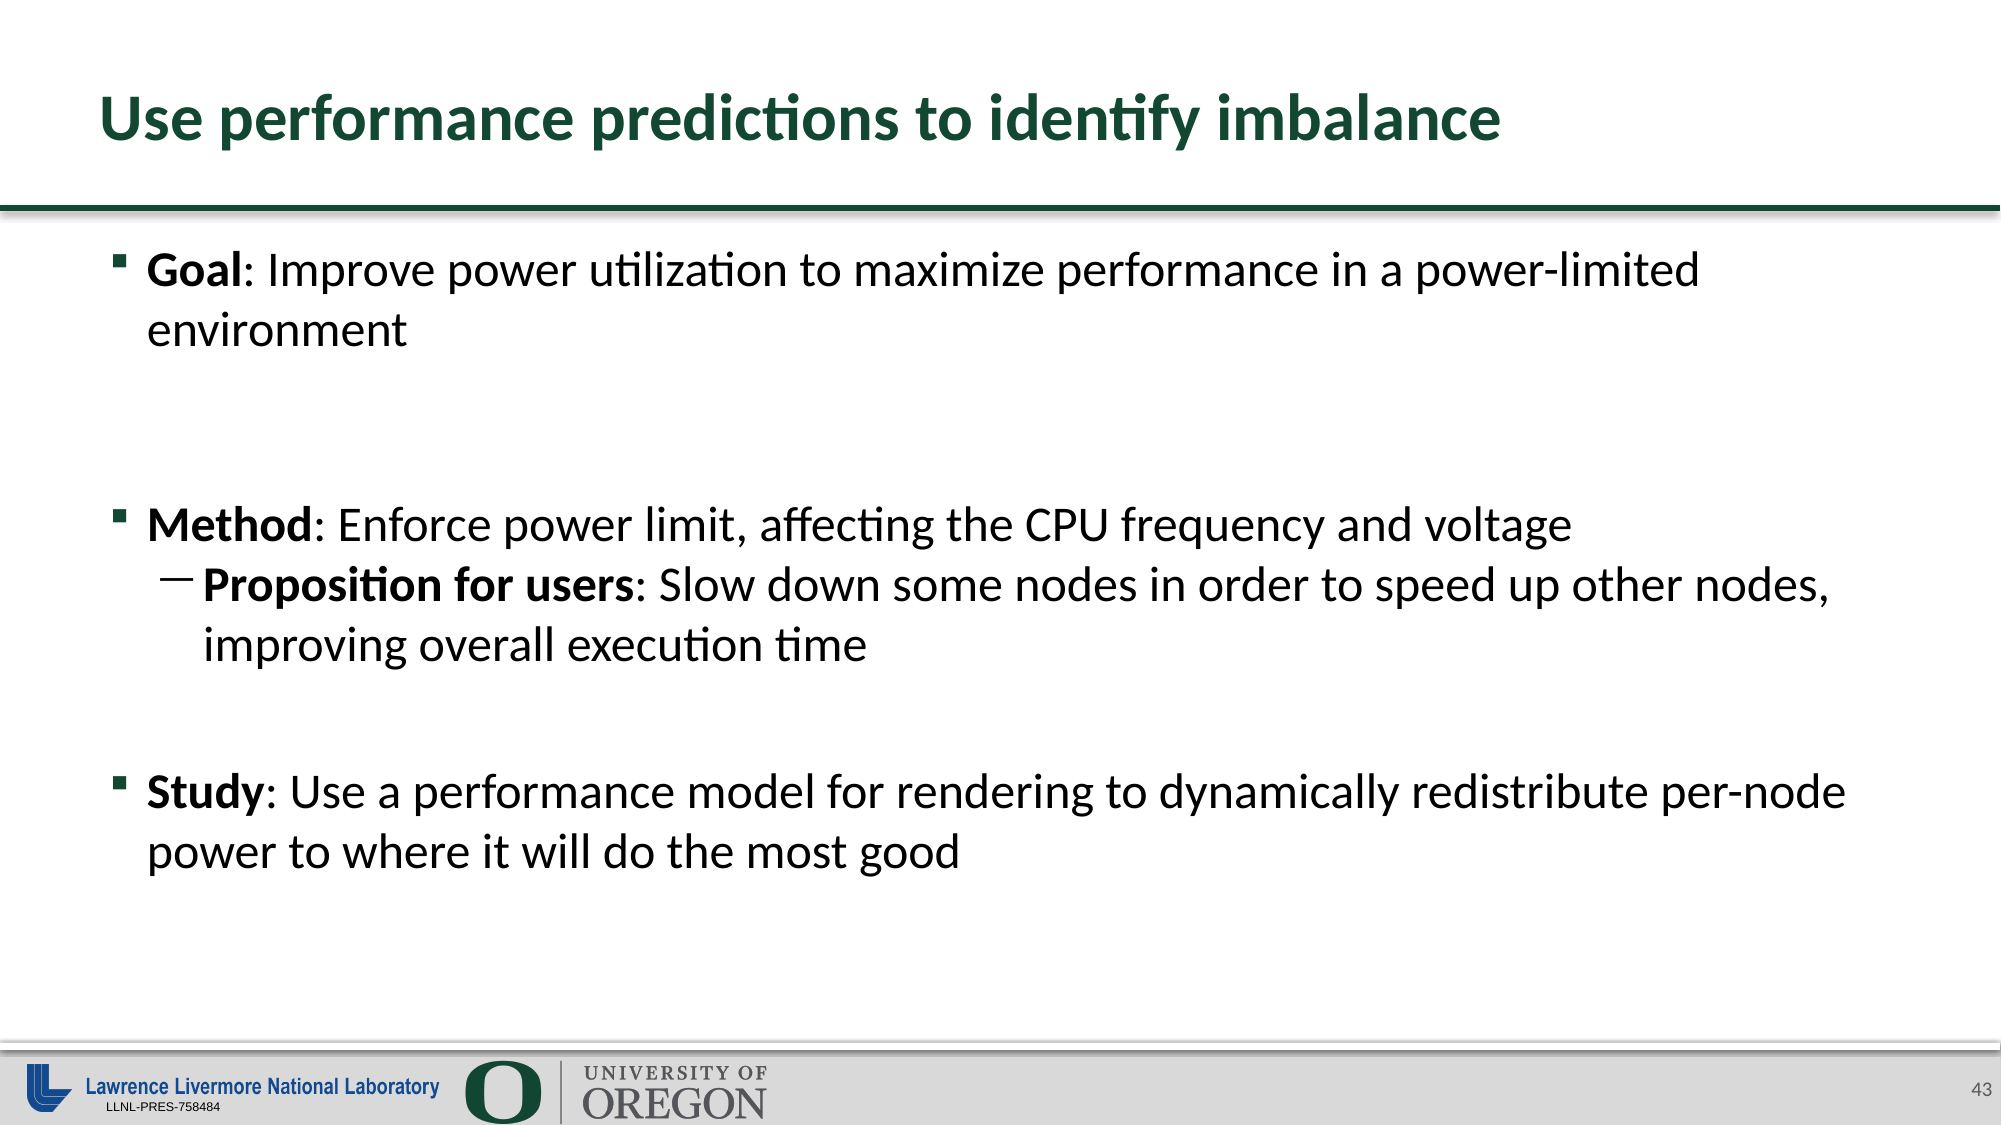

# Use performance predictions to identify imbalance
Goal: Improve power utilization to maximize performance in a power-limited environment

Method: Enforce power limit, affecting the CPU frequency and voltage
Proposition for users: Slow down some nodes in order to speed up other nodes, improving overall execution time

Study: Use a performance model for rendering to dynamically redistribute per-node power to where it will do the most good